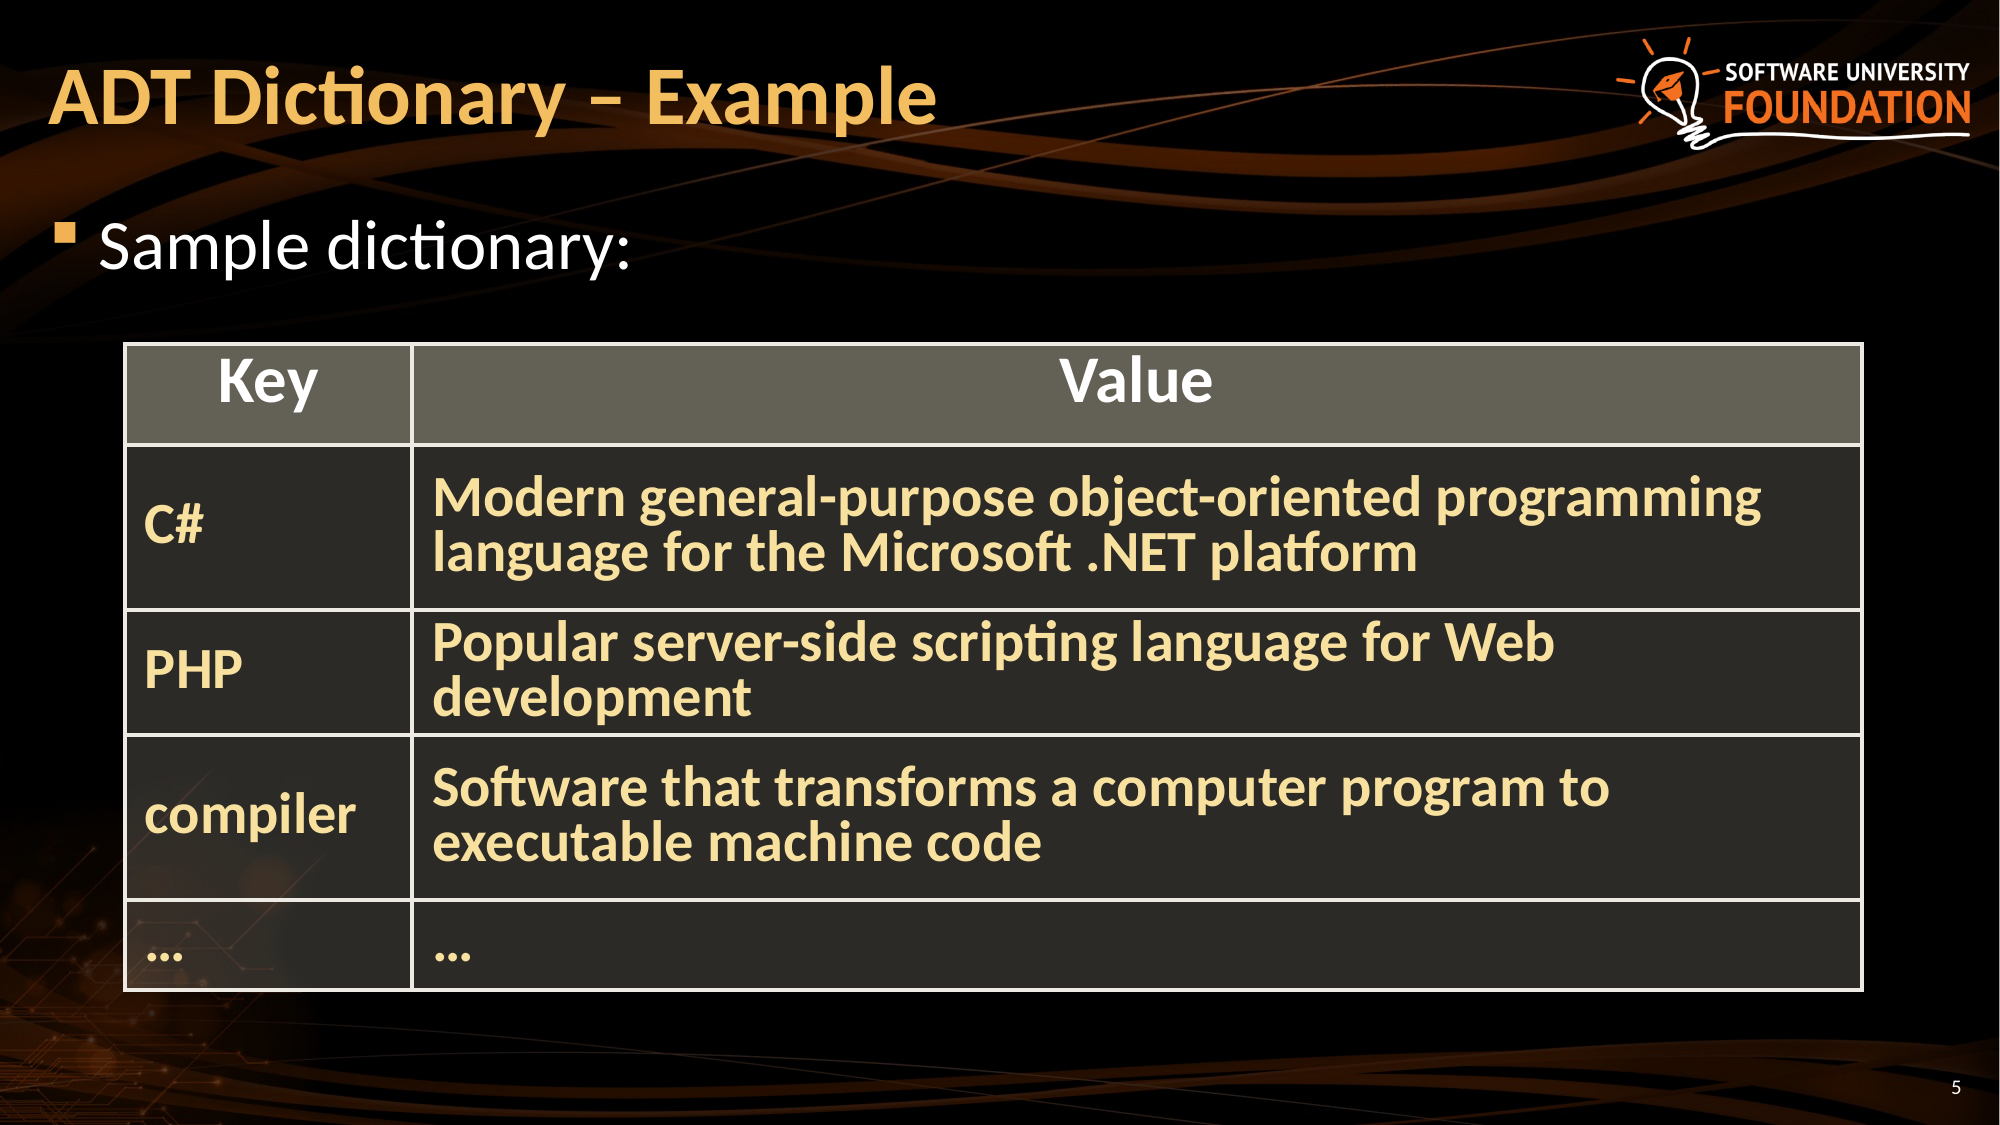

# ADT Dictionary – Example
Sample dictionary:
| Key | Value |
| --- | --- |
| C# | Modern general-purpose object-oriented programming language for the Microsoft .NET platform |
| PHP | Popular server-side scripting language for Web development |
| compiler | Software that transforms a computer program to executable machine code |
| … | … |
5